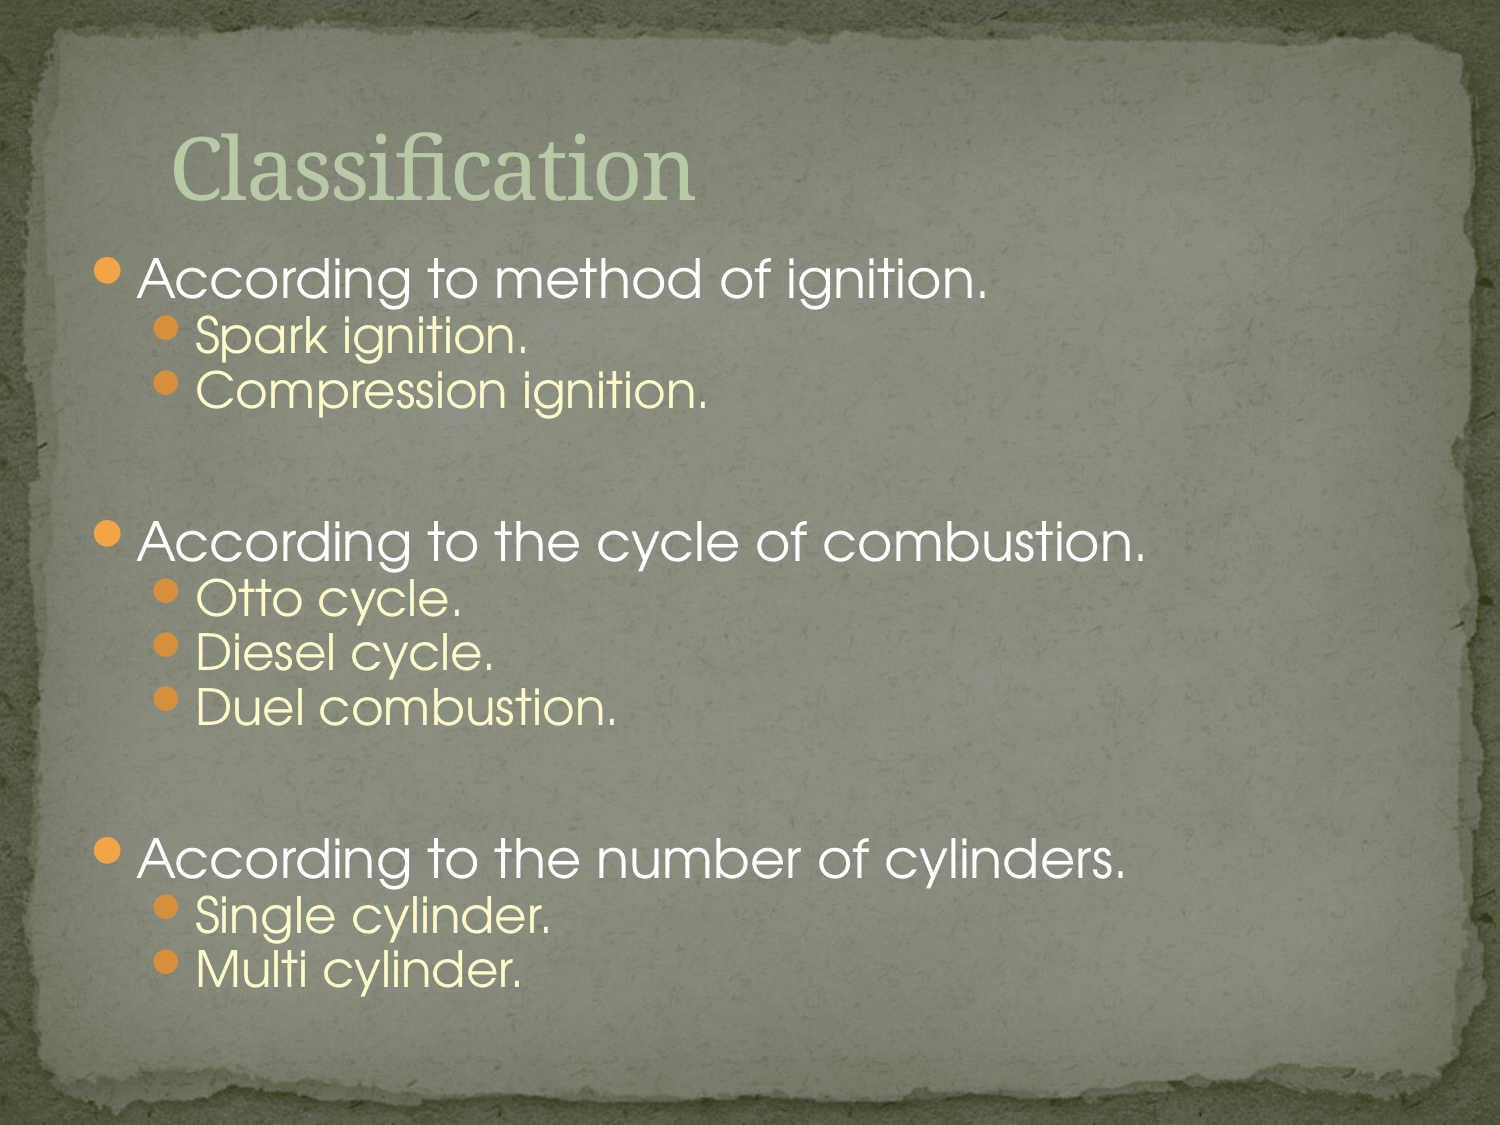

# Classification
According to method of ignition.
Spark ignition.
Compression ignition.

According to the cycle of combustion.
Otto cycle.
Diesel cycle.
Duel combustion.

According to the number of cylinders.
Single cylinder.
Multi cylinder.